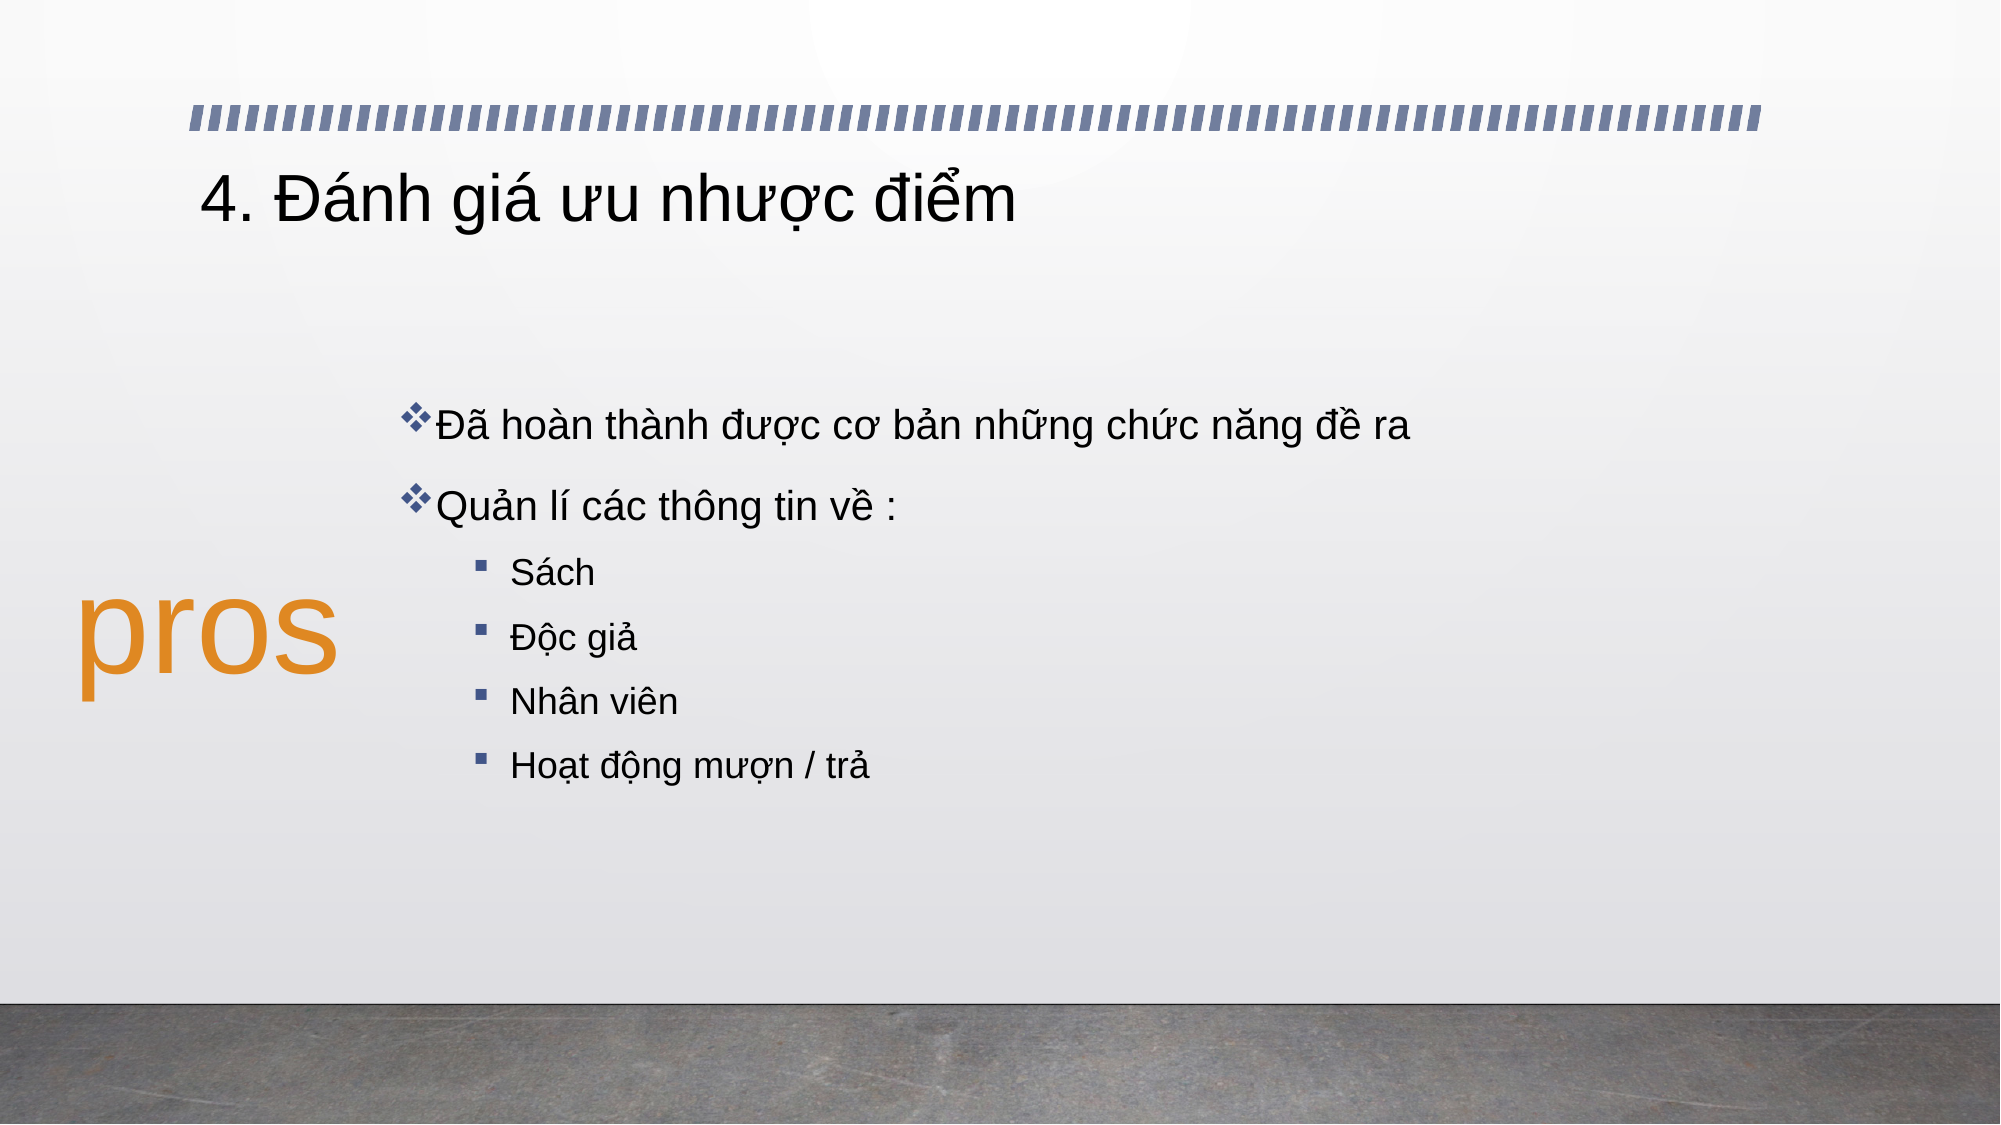

# 4. Đánh giá ưu nhược điểm
Đã hoàn thành được cơ bản những chức năng đề ra
Quản lí các thông tin về :
Sách
Độc giả
Nhân viên
Hoạt động mượn / trả
pros